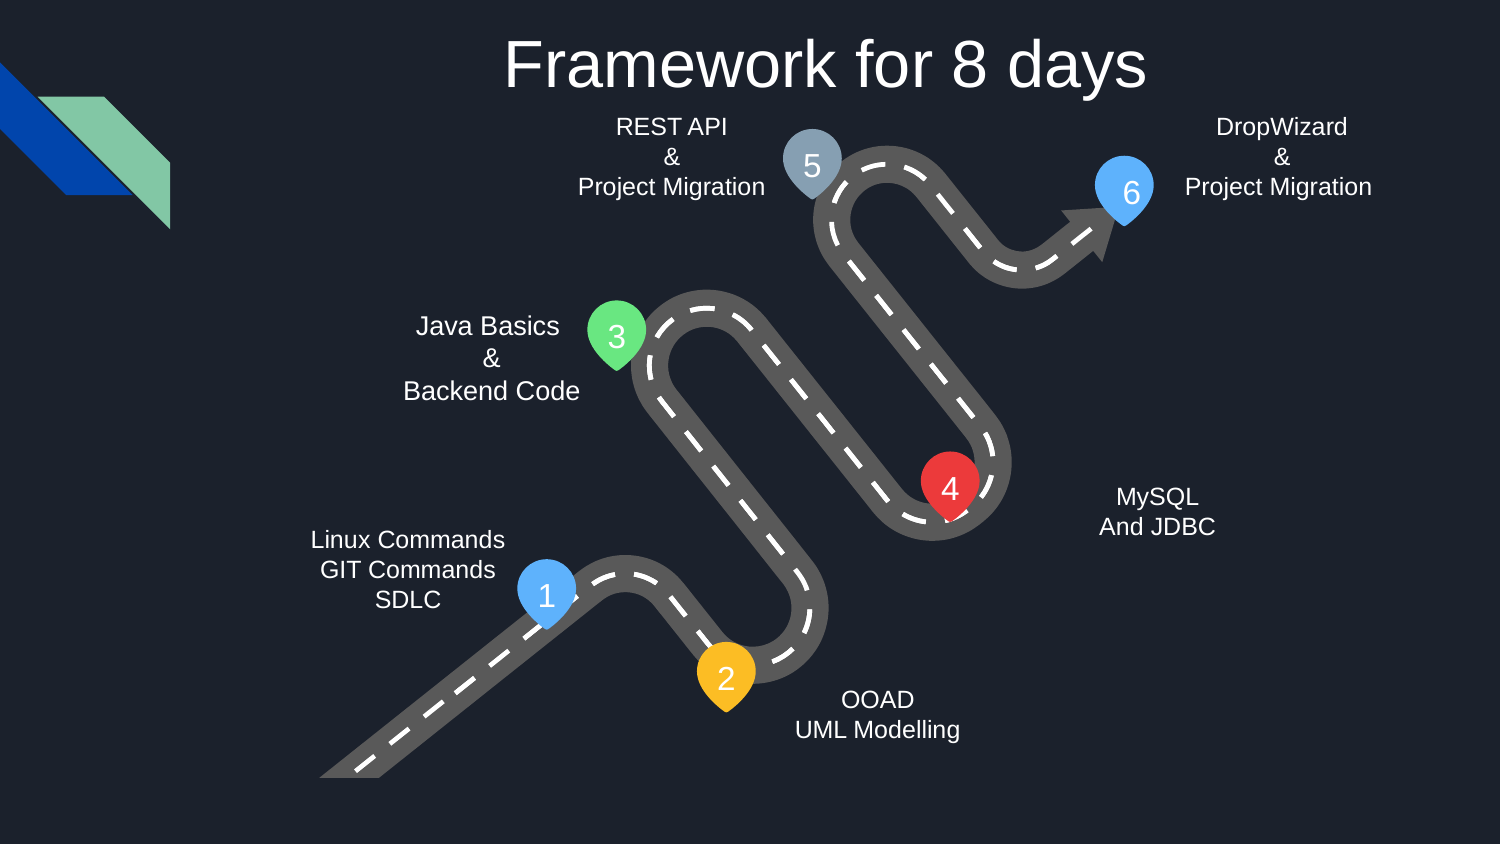

# Framework for 8 days

REST API
&
Project Migration

2
DropWizard
&
Project Migration

1
5

   6

Java Basics
&
Backend Code

3
4
OOAD
UML Modelling

MySQL
And JDBC

Linux Commands
GIT Commands
SDLC